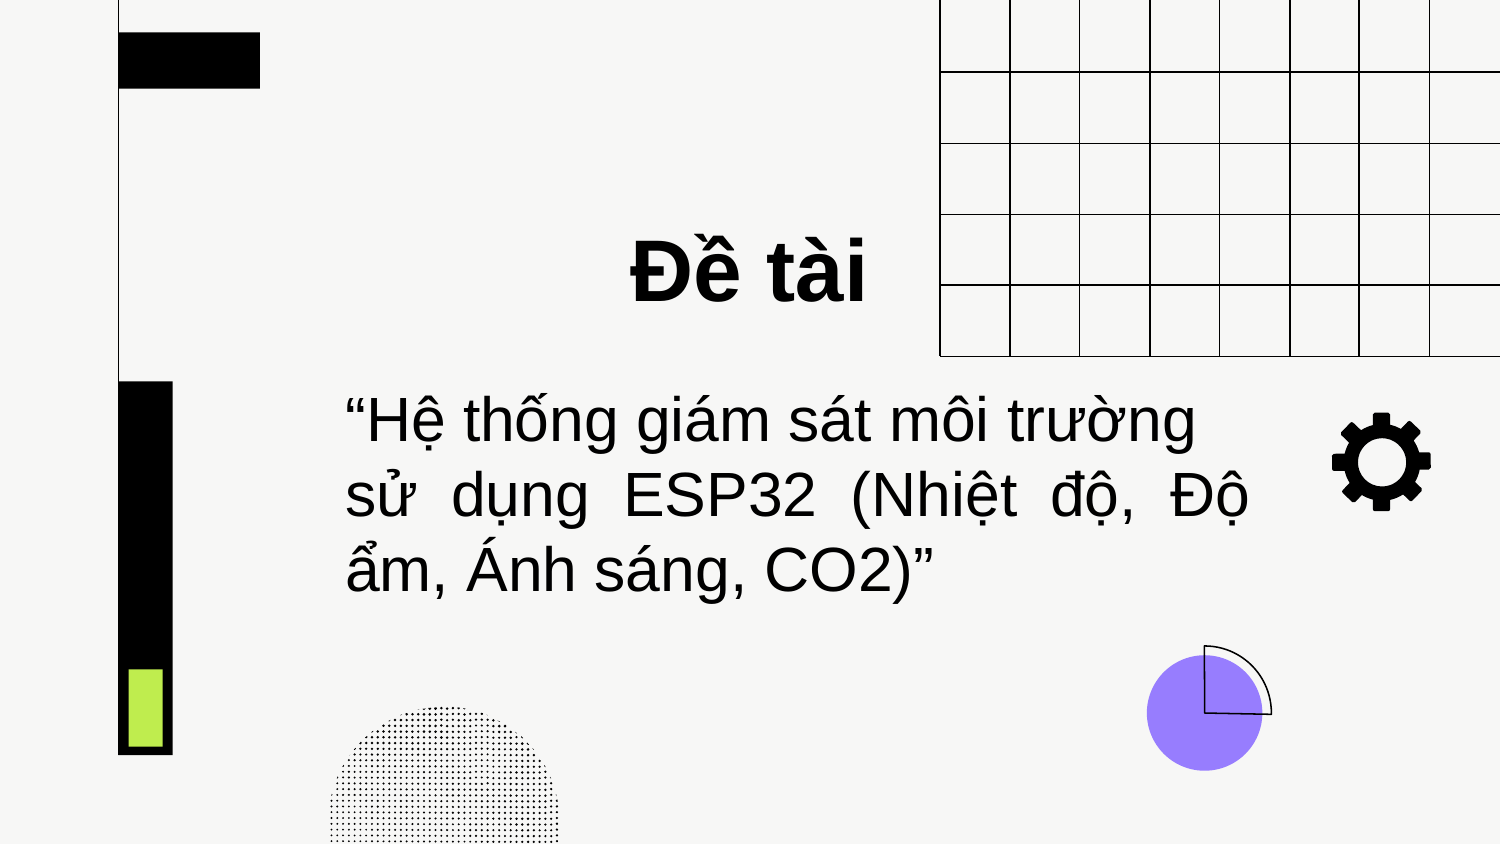

# Đề tài
“Hệ thống giám sát môi trường
sử dụng ESP32 (Nhiệt độ, Độ ẩm, Ánh sáng, CO2)”